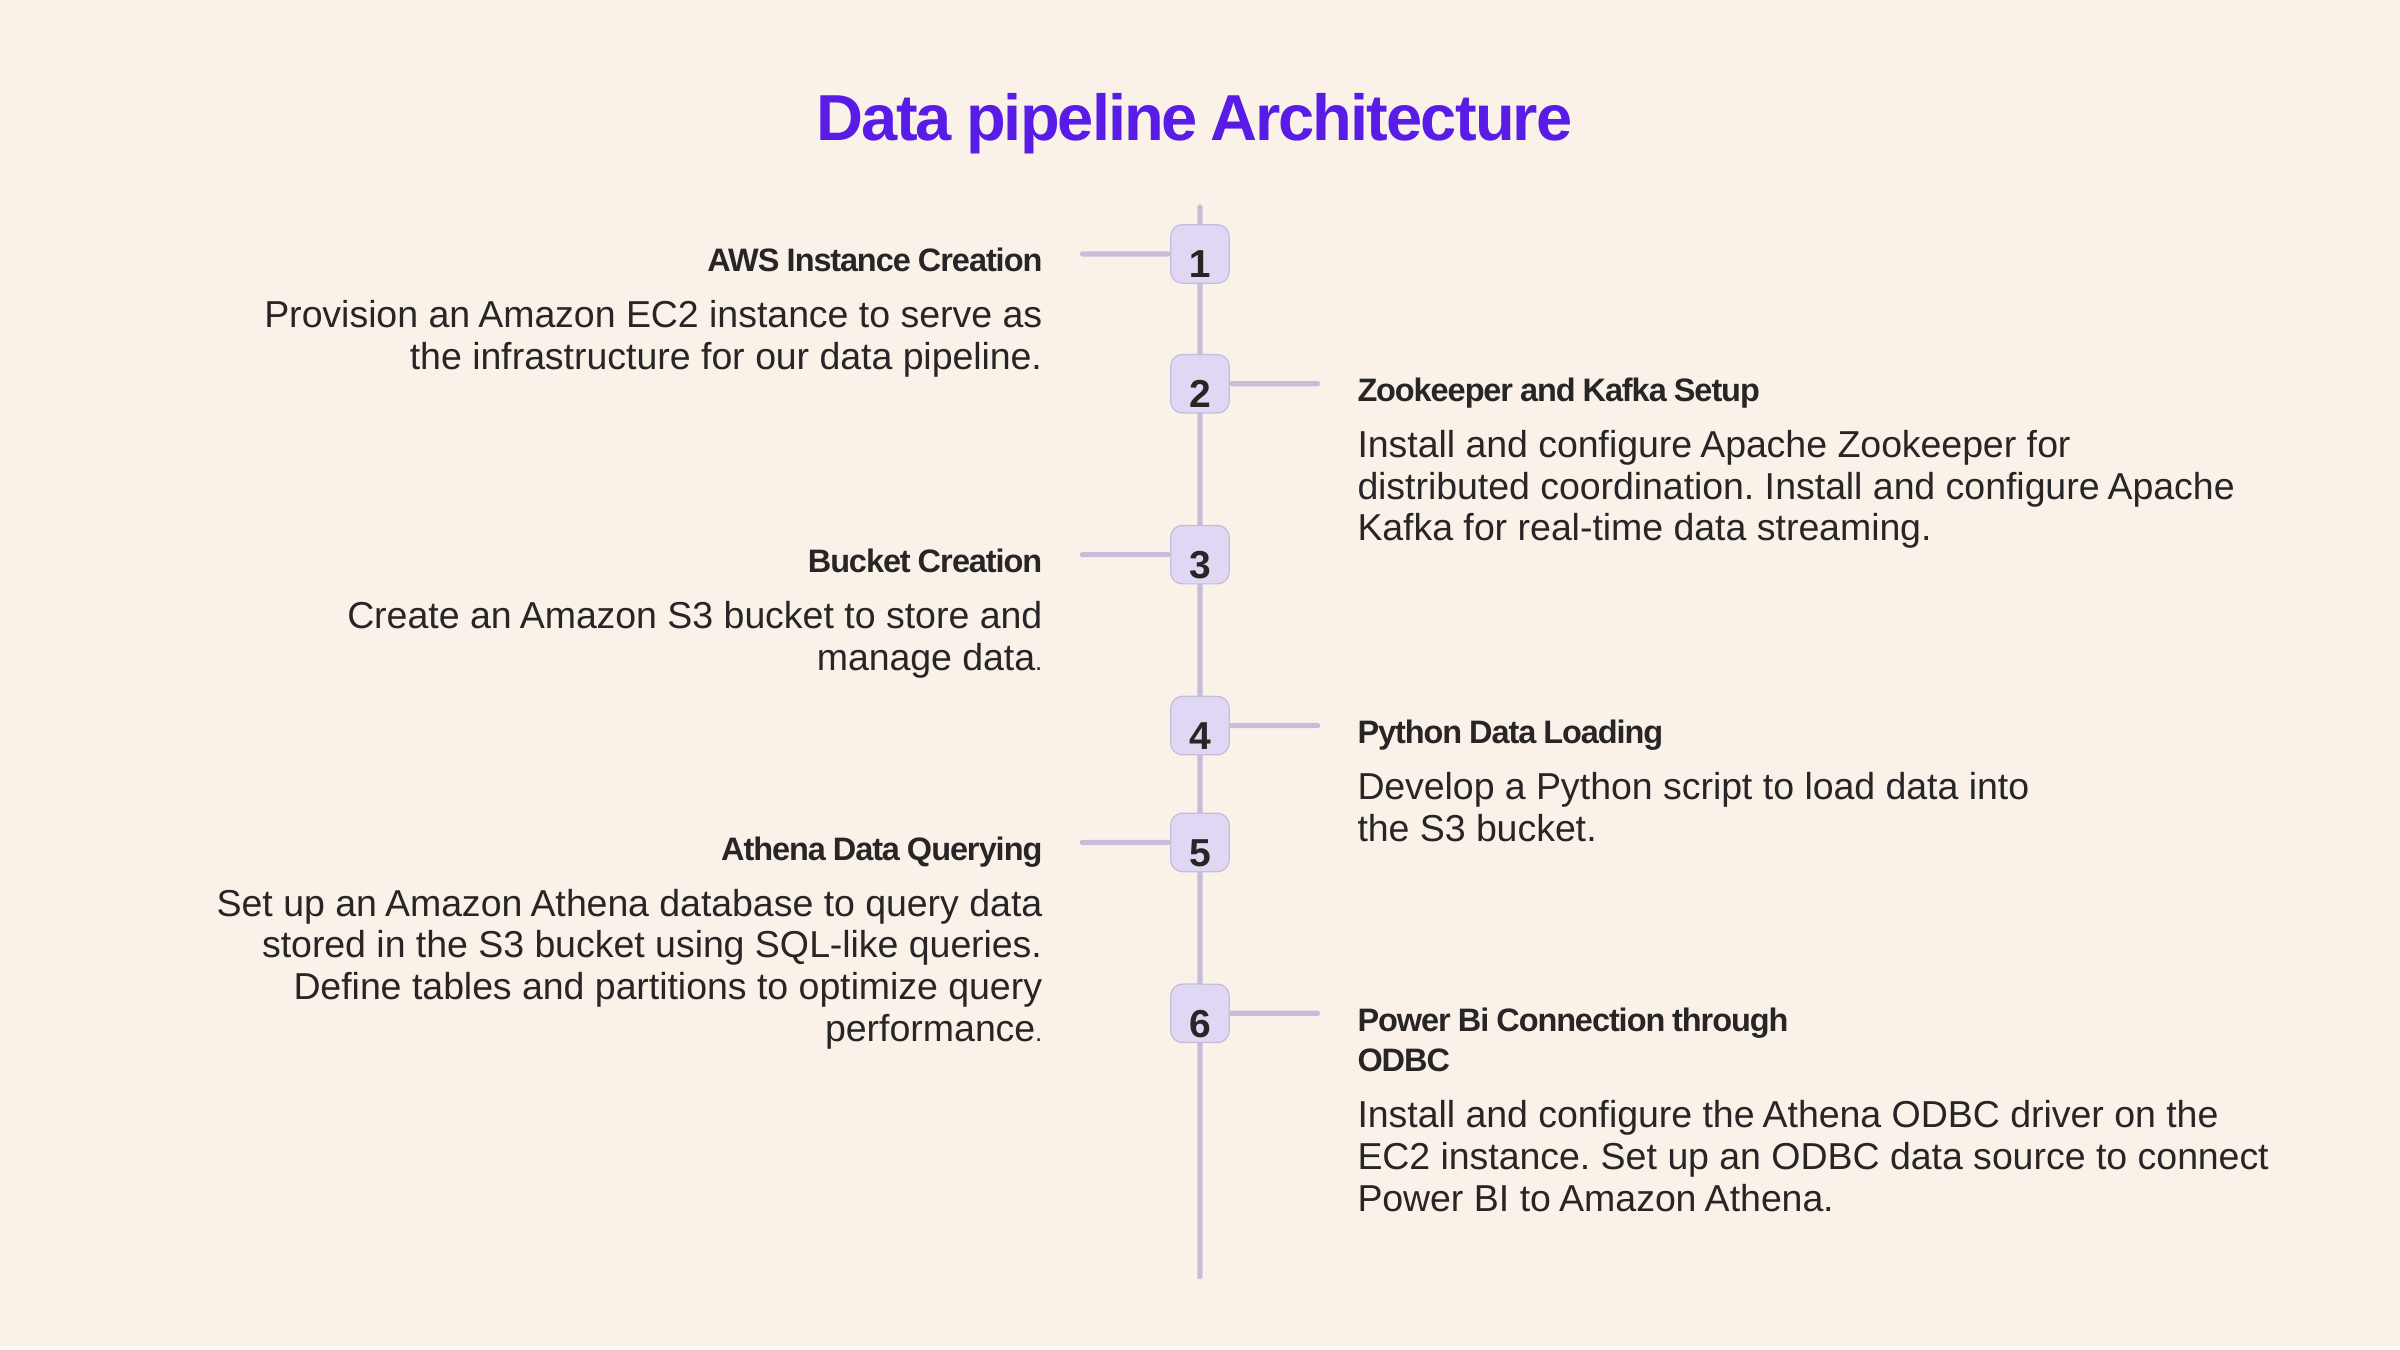

Data pipeline Architecture

1
AWS Instance Creation

Provision an Amazon EC2 instance to serve as the infrastructure for our data pipeline.

2
Zookeeper and Kafka Setup

Install and configure Apache Zookeeper for distributed coordination. Install and configure Apache Kafka for real-time data streaming.

3
Bucket Creation

Create an Amazon S3 bucket to store and manage data.

4
Python Data Loading

Develop a Python script to load data into the S3 bucket.

5
Athena Data Querying

Set up an Amazon Athena database to query data stored in the S3 bucket using SQL-like queries. Define tables and partitions to optimize query performance.

6
Power Bi Connection through ODBC

Install and configure the Athena ODBC driver on the EC2 instance. Set up an ODBC data source to connect Power BI to Amazon Athena.